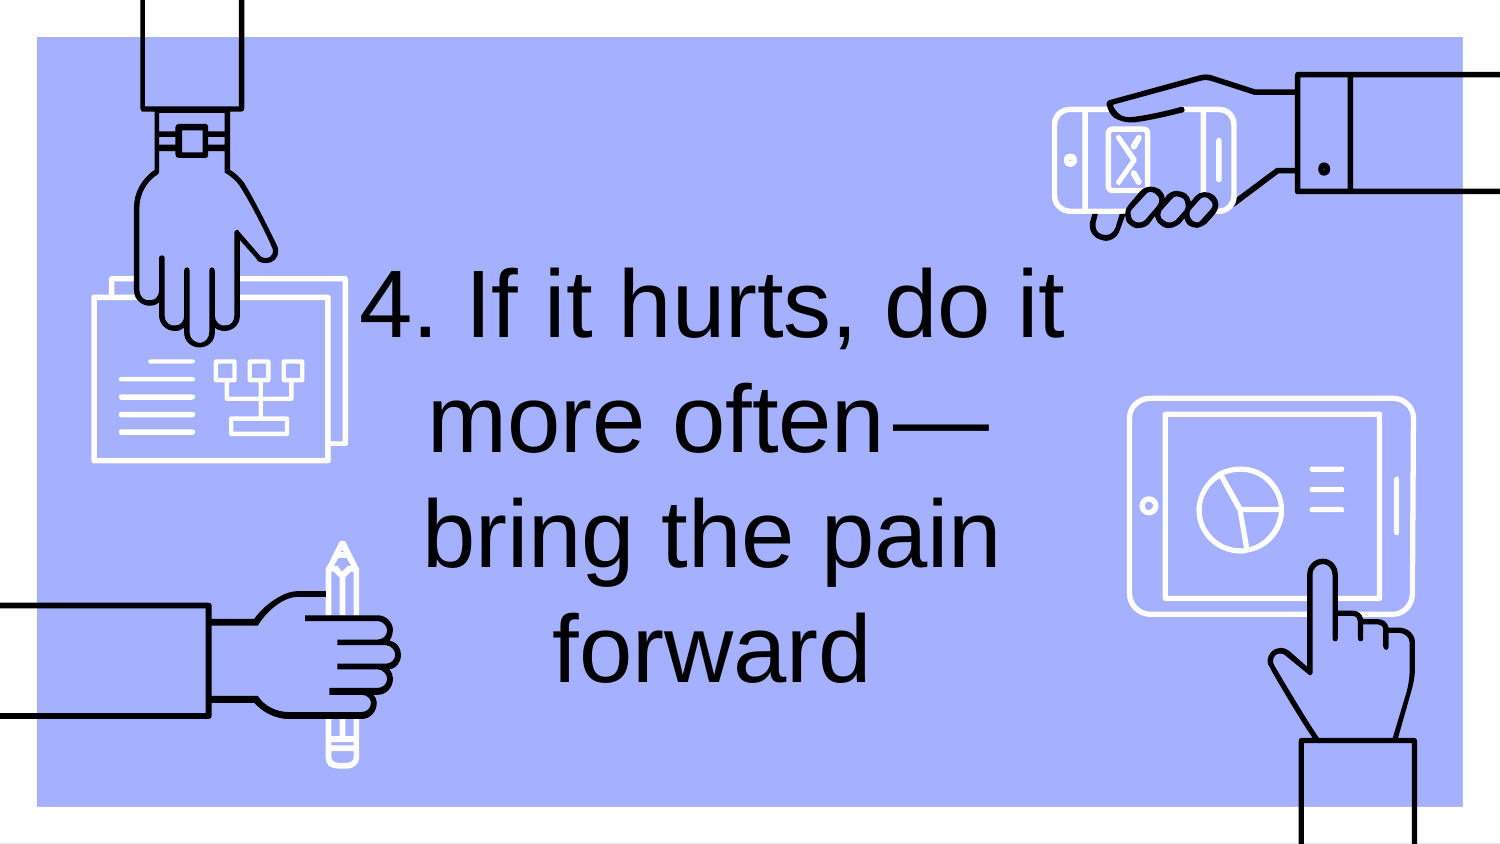

# 4. If it hurts, do it more often — bring the pain forward